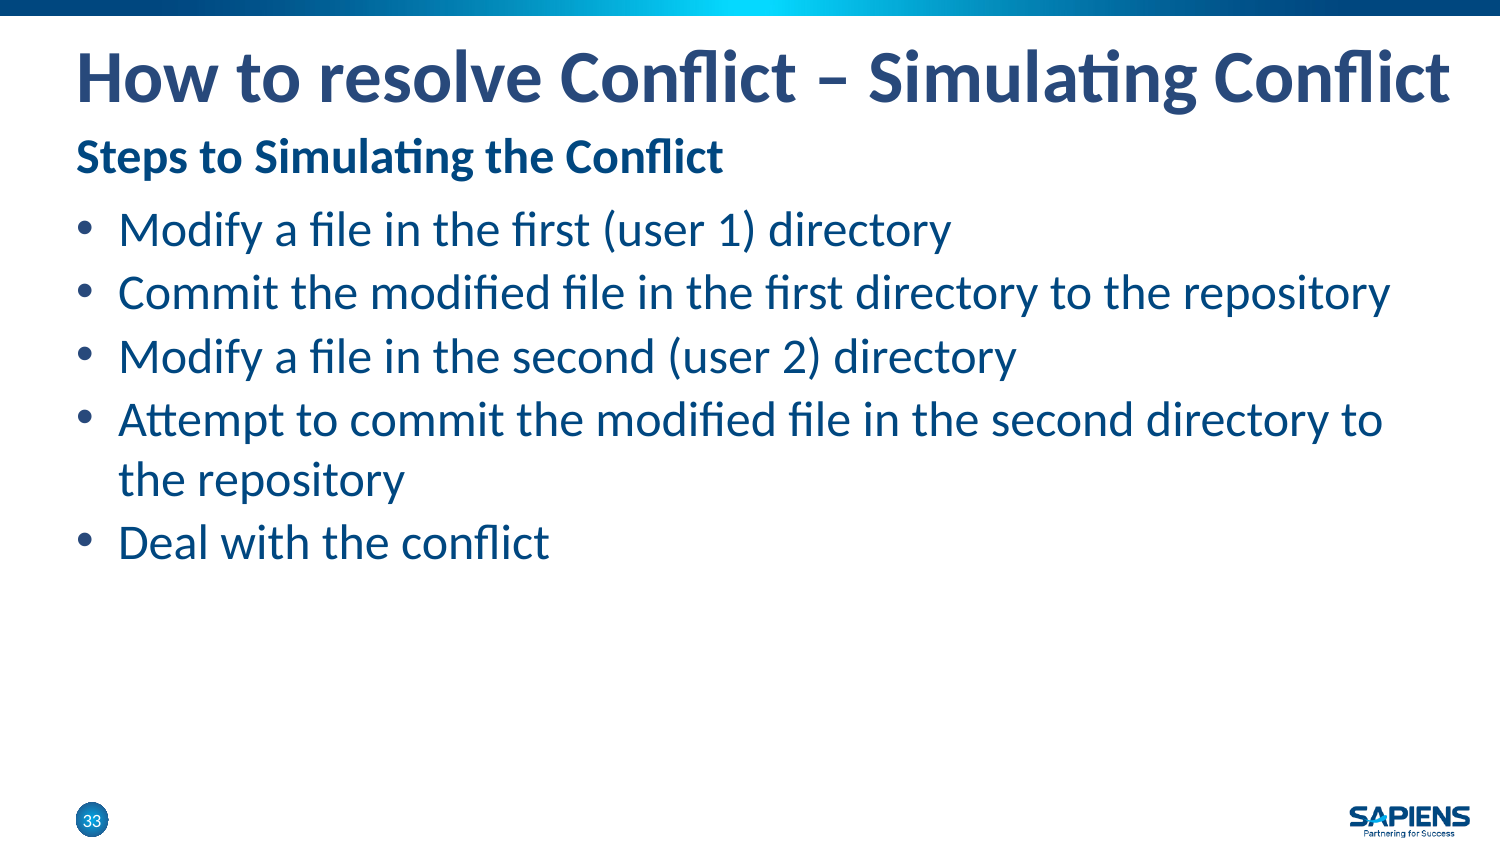

# How to resolve Conflict – Simulating Conflict
Steps to Simulating the Conflict
Modify a file in the first (user 1) directory
Commit the modified file in the first directory to the repository
Modify a file in the second (user 2) directory
Attempt to commit the modified file in the second directory to the repository
Deal with the conflict

33